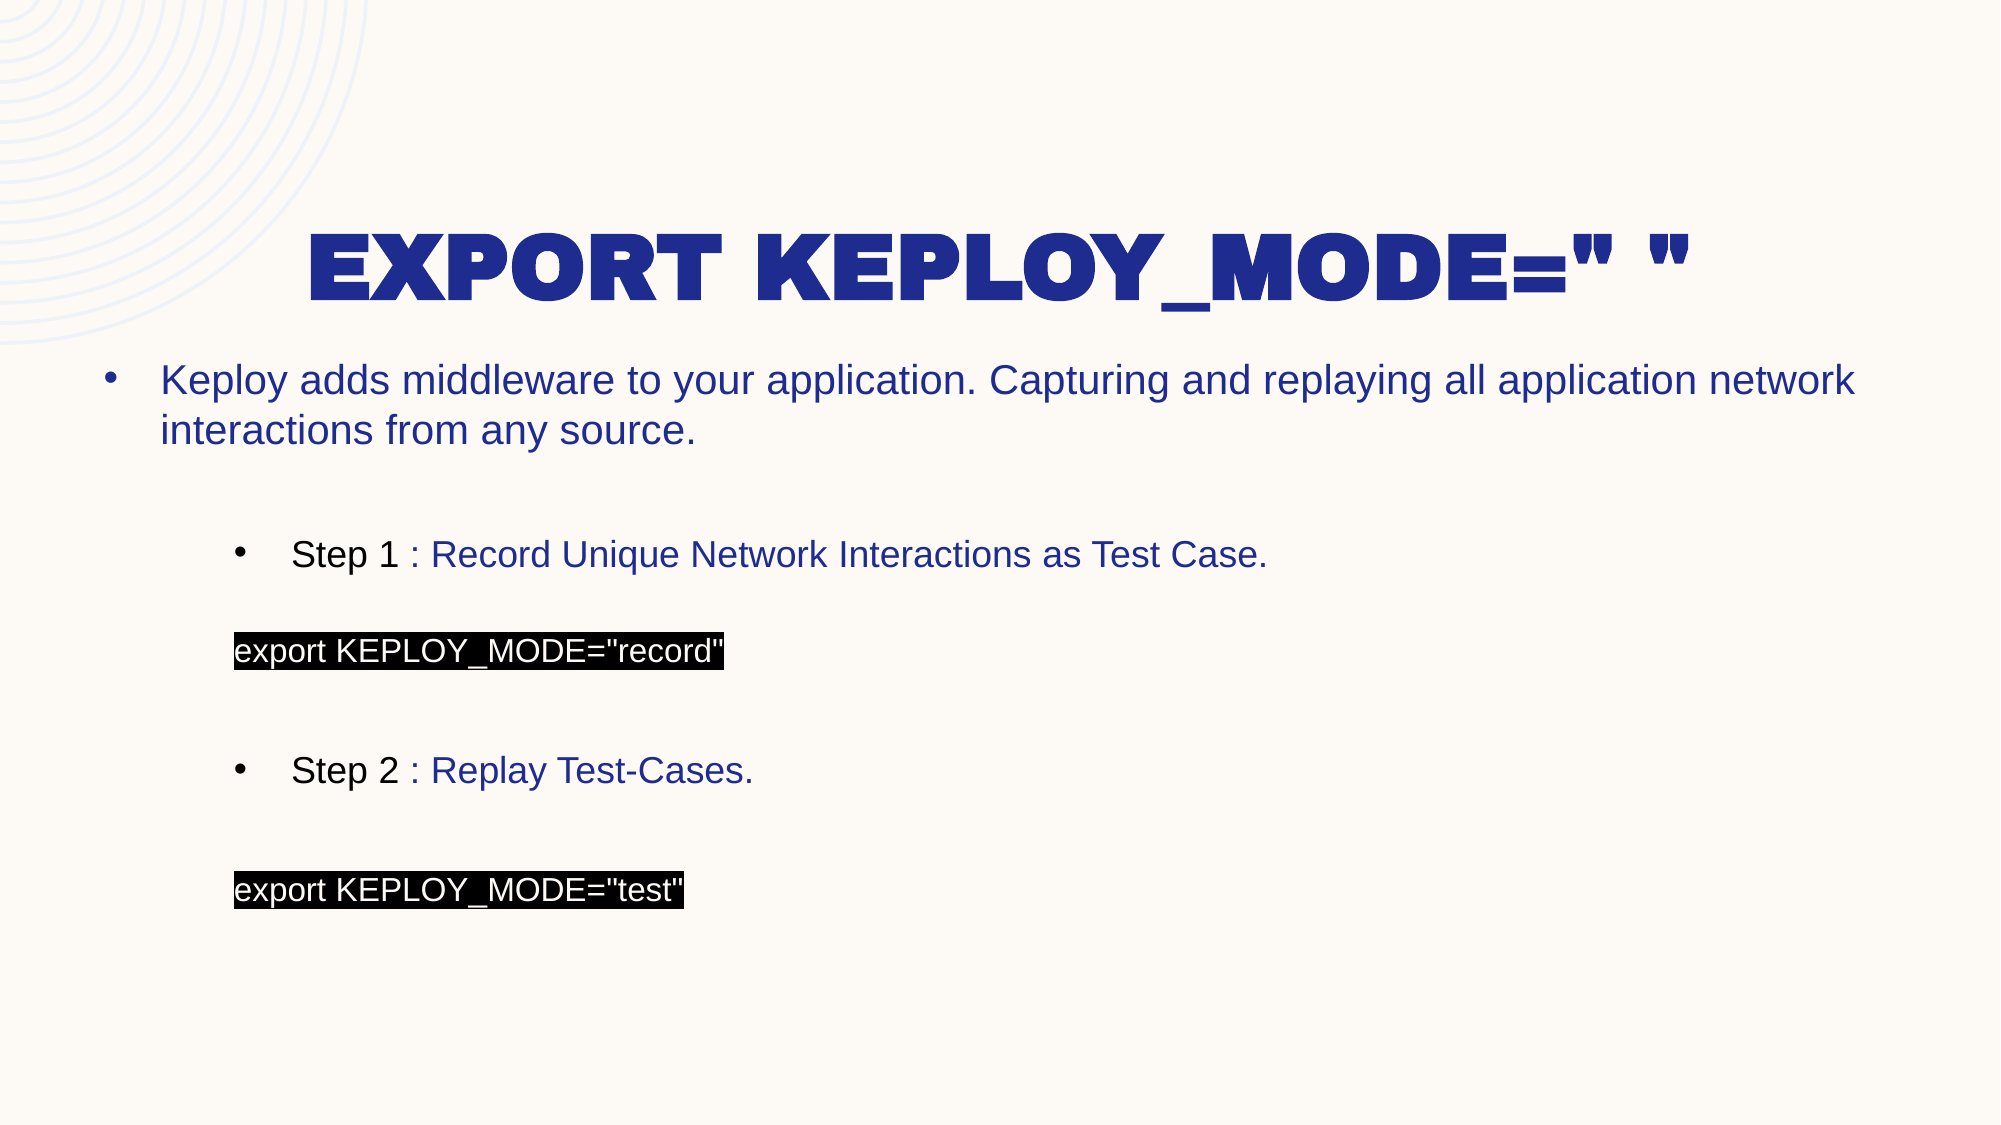

# export KEPLOY_MODE=" "
Keploy adds middleware to your application. Capturing and replaying all application network interactions from any source.

Step 1 : Record Unique Network Interactions as Test Case.

export KEPLOY_MODE="record"

Step 2 : Replay Test-Cases.

export KEPLOY_MODE="test"